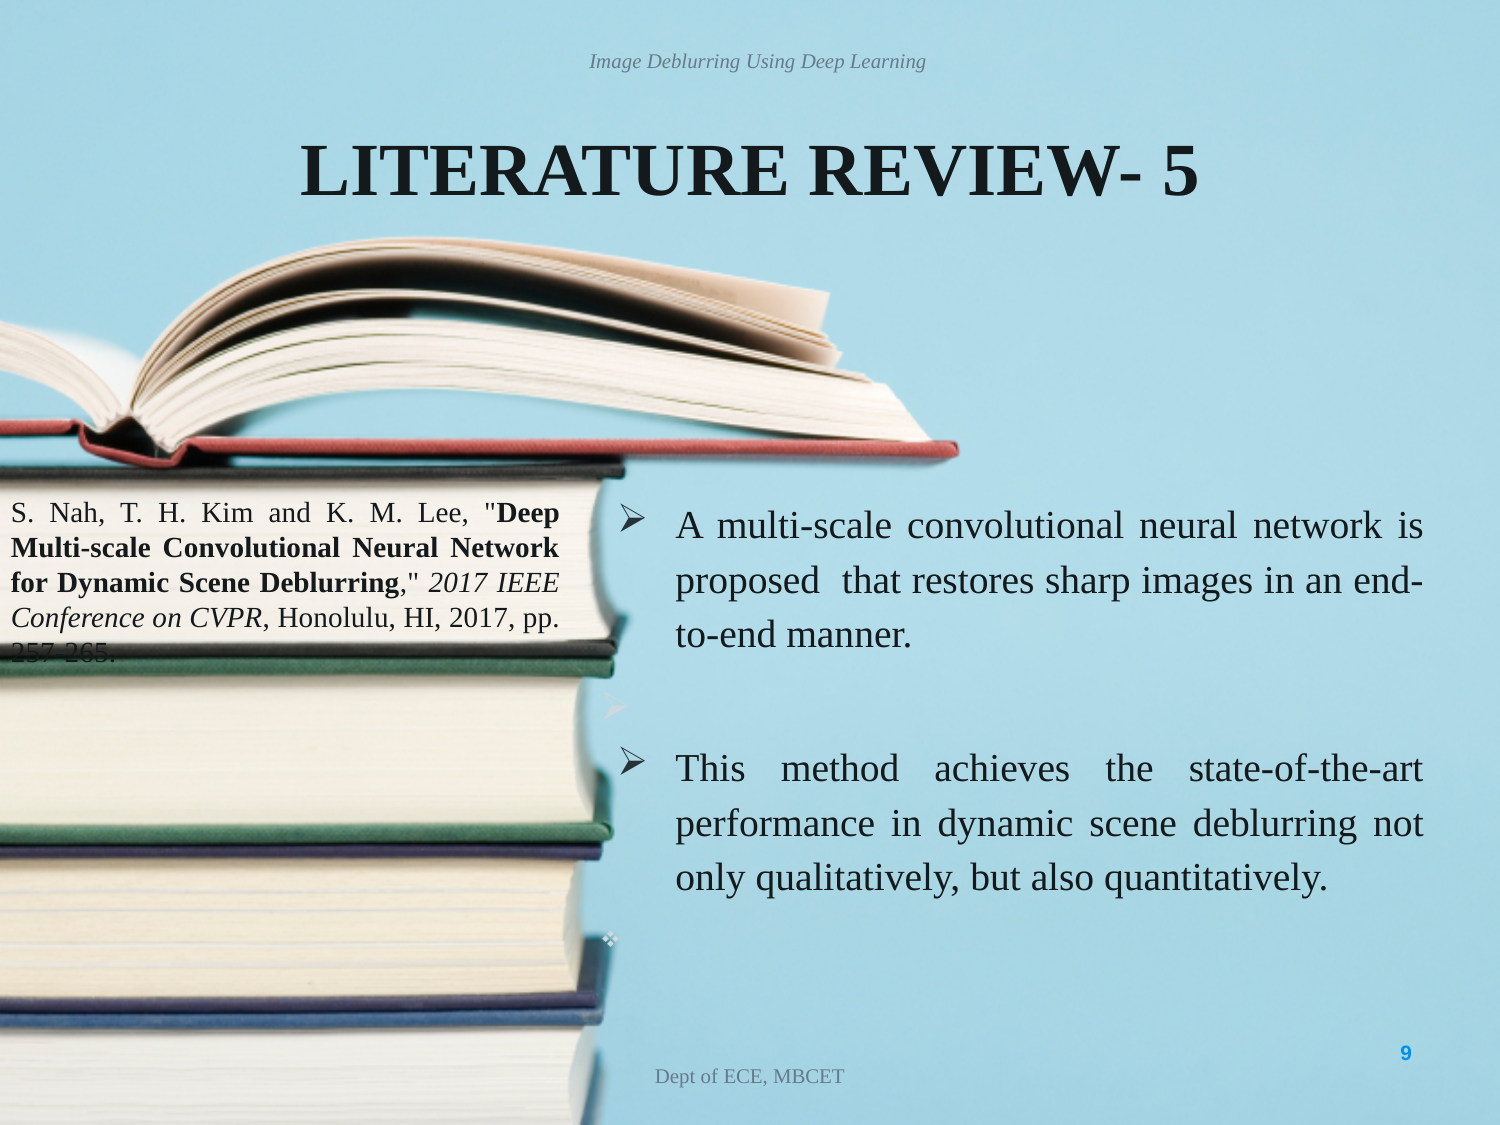

Image Deblurring Using Deep Learning
# LITERATURE REVIEW- 5

A multi-scale convolutional neural network is proposed  that restores sharp images in an end-to-end manner.

This method achieves the state-of-the-art performance in dynamic scene deblurring not only qualitatively, but also quantitatively.

S. Nah, T. H. Kim and K. M. Lee, "Deep Multi-scale Convolutional Neural Network for Dynamic Scene Deblurring," 2017 IEEE Conference on CVPR, Honolulu, HI, 2017, pp. 257-265.
9
Dept of ECE, MBCET